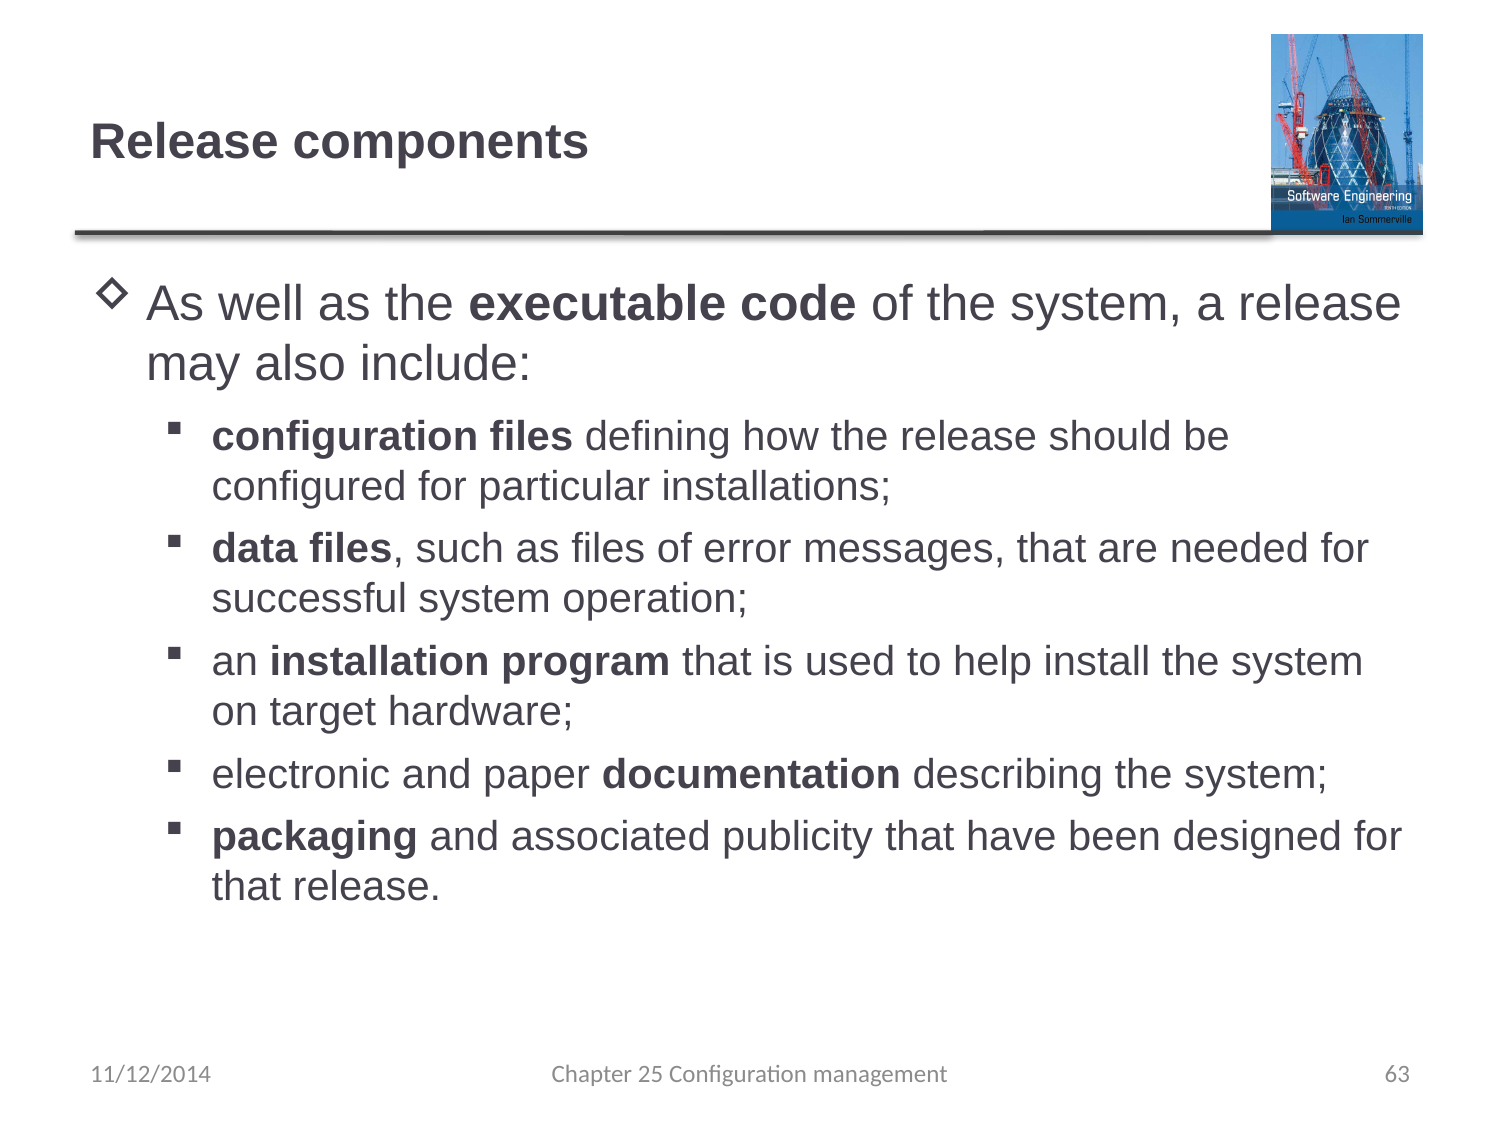

# Release components
As well as the executable code of the system, a release may also include:
configuration files defining how the release should be configured for particular installations;
data files, such as files of error messages, that are needed for successful system operation;
an installation program that is used to help install the system on target hardware;
electronic and paper documentation describing the system;
packaging and associated publicity that have been designed for that release.
11/12/2014
Chapter 25 Configuration management
63